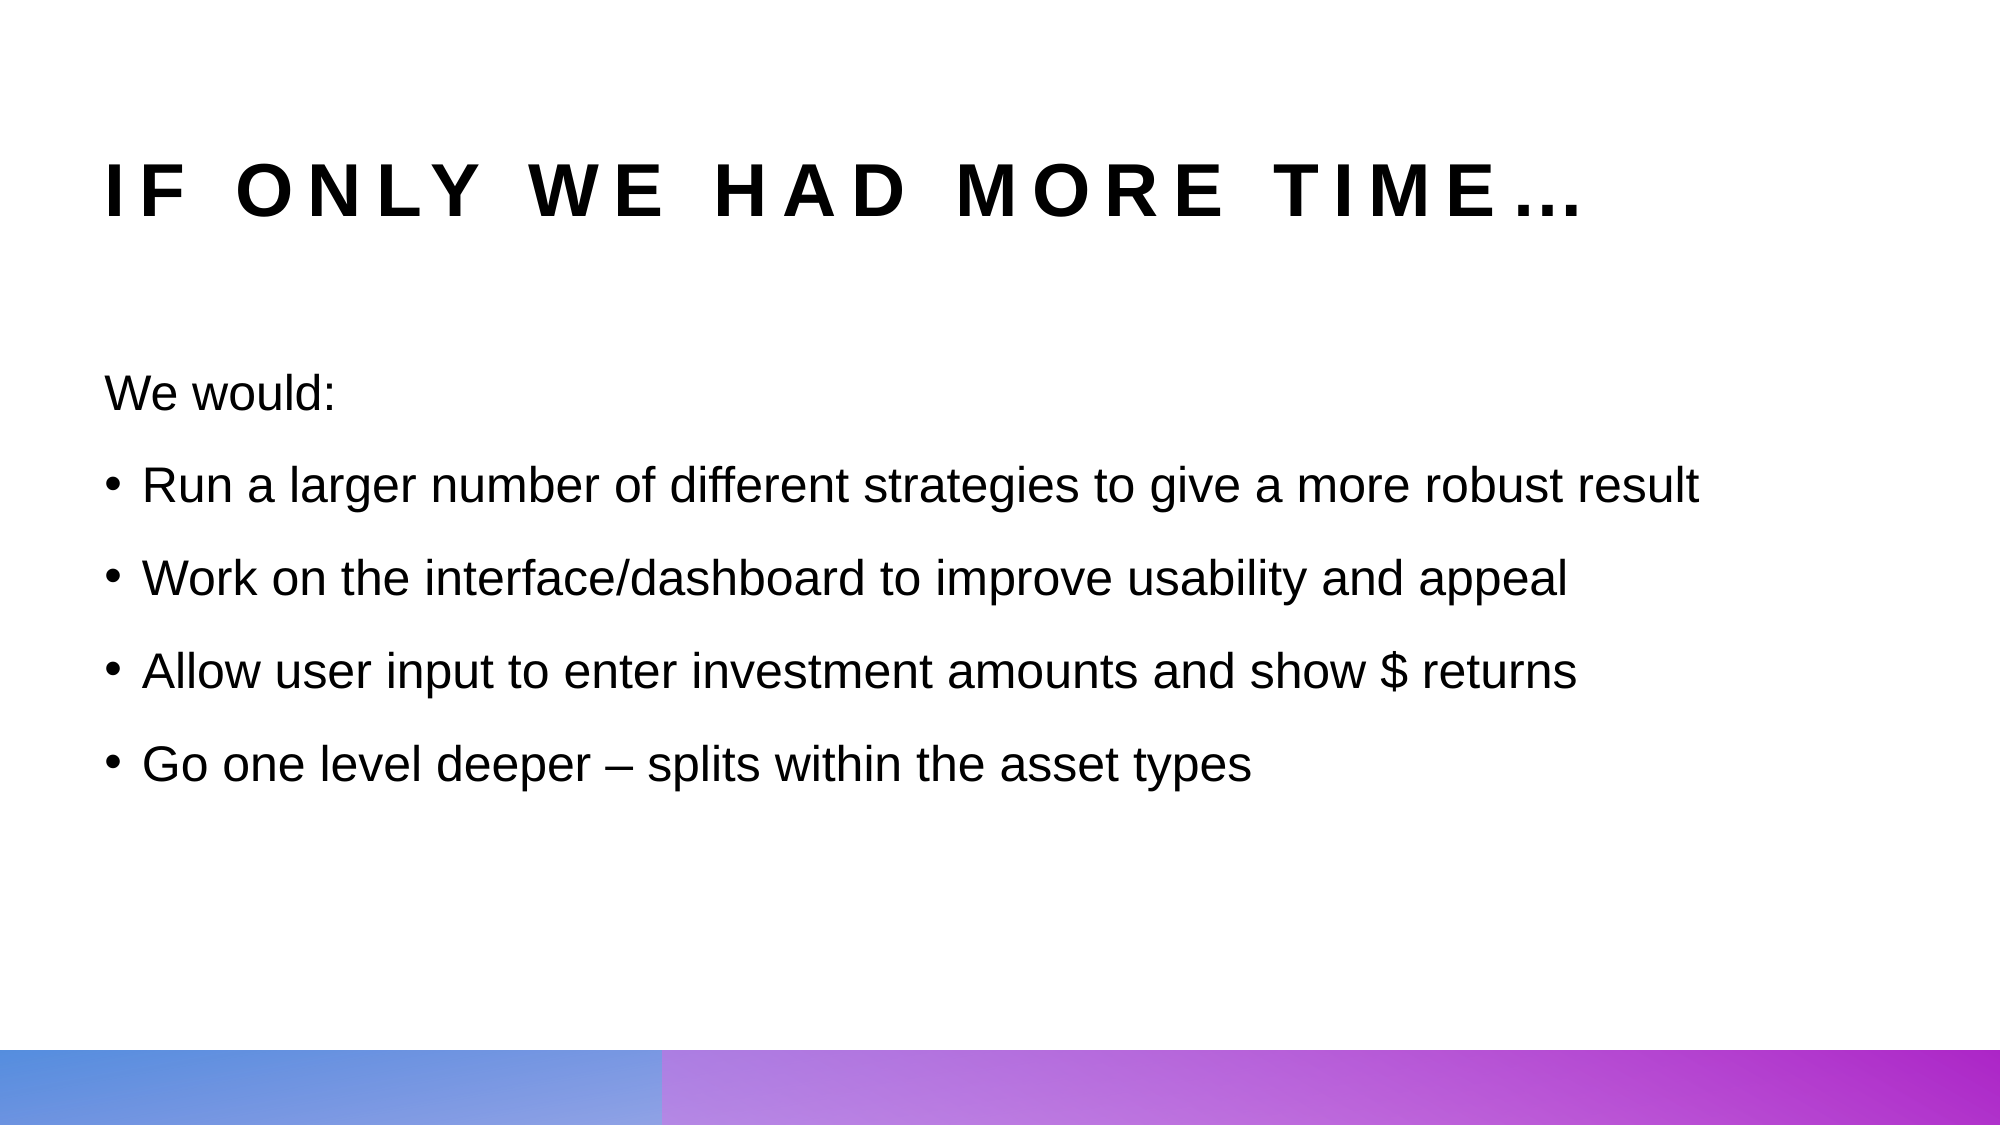

# If only We had more time…
We would:
Run a larger number of different strategies to give a more robust result
Work on the interface/dashboard to improve usability and appeal
Allow user input to enter investment amounts and show $ returns
Go one level deeper – splits within the asset types